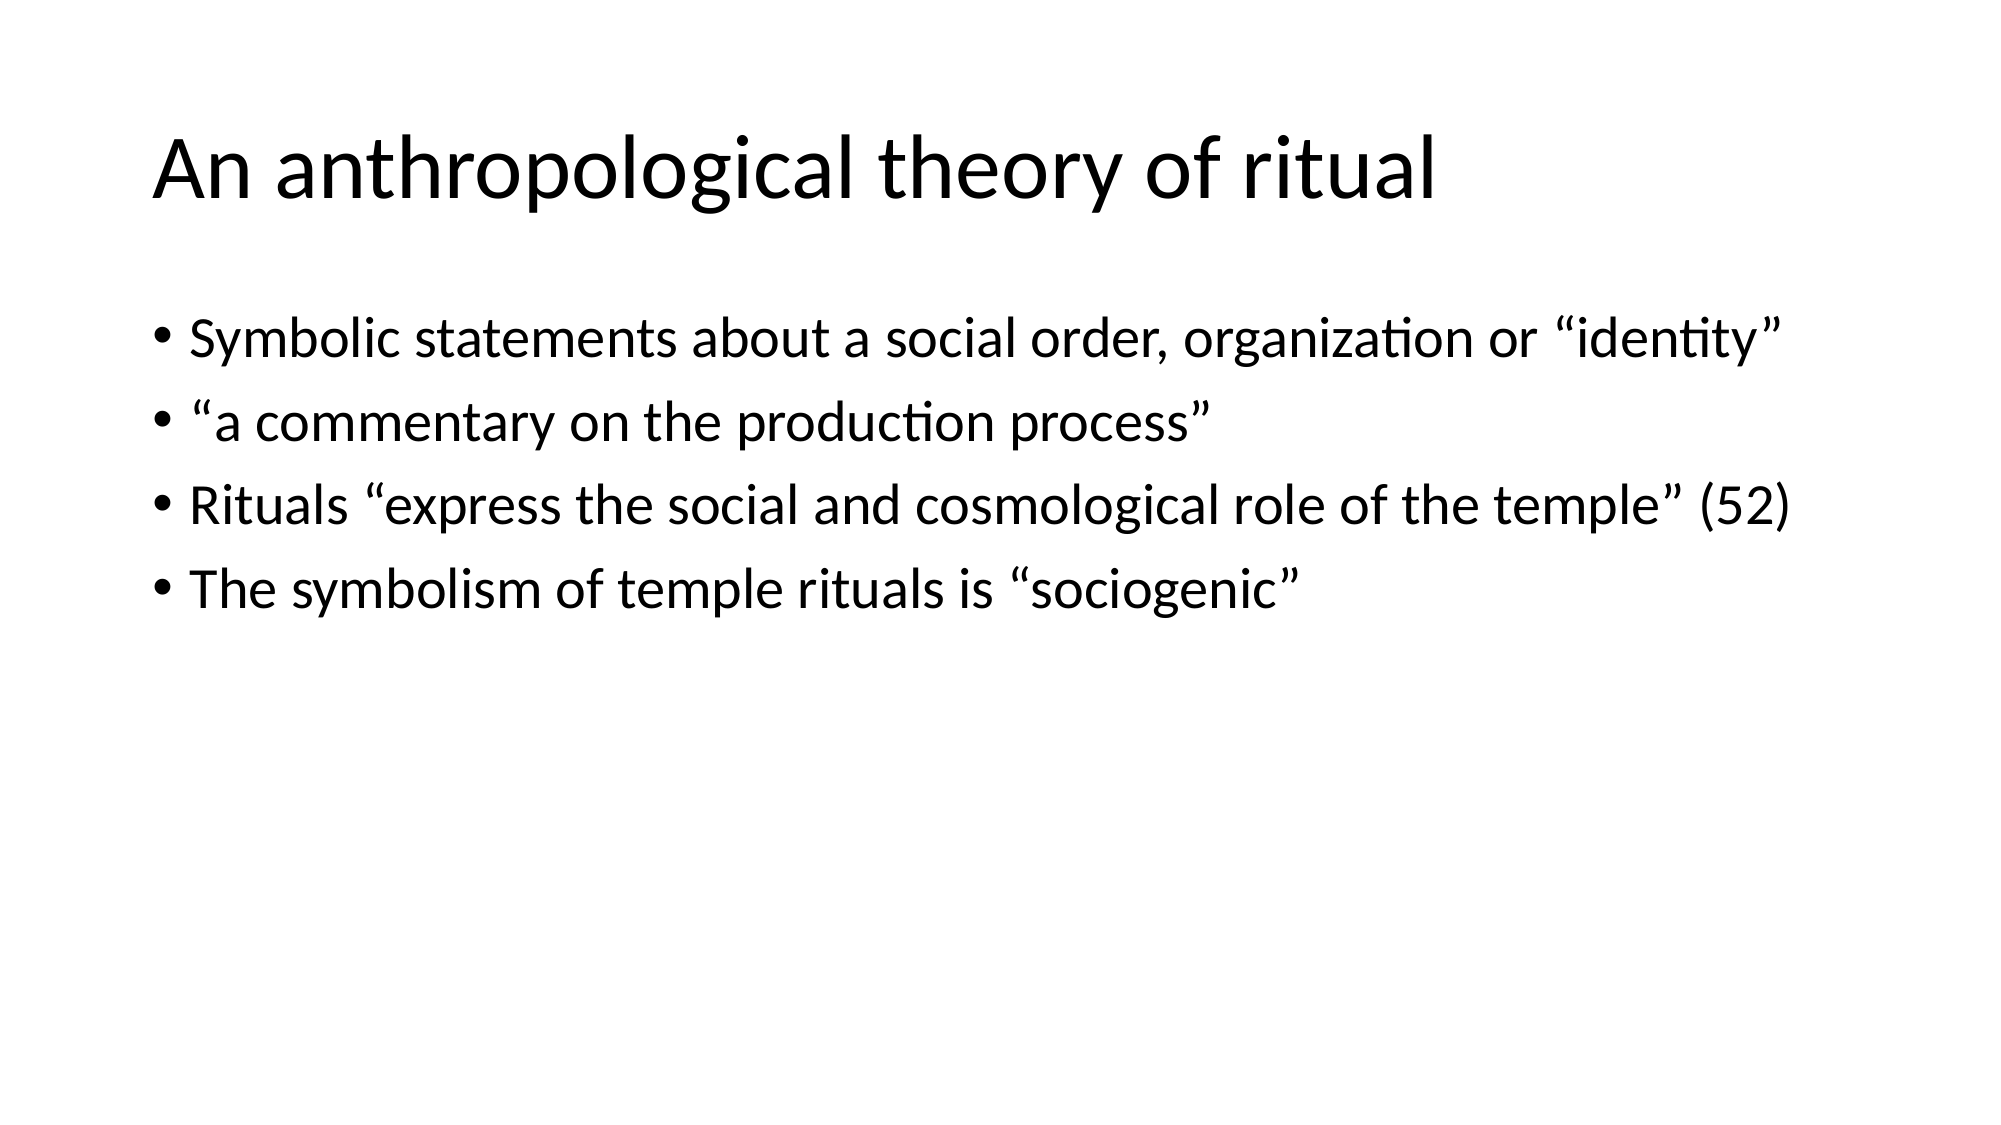

# An anthropological theory of ritual
Symbolic statements about a social order, organization or “identity”
“a commentary on the production process”
Rituals “express the social and cosmological role of the temple” (52)
The symbolism of temple rituals is “sociogenic”